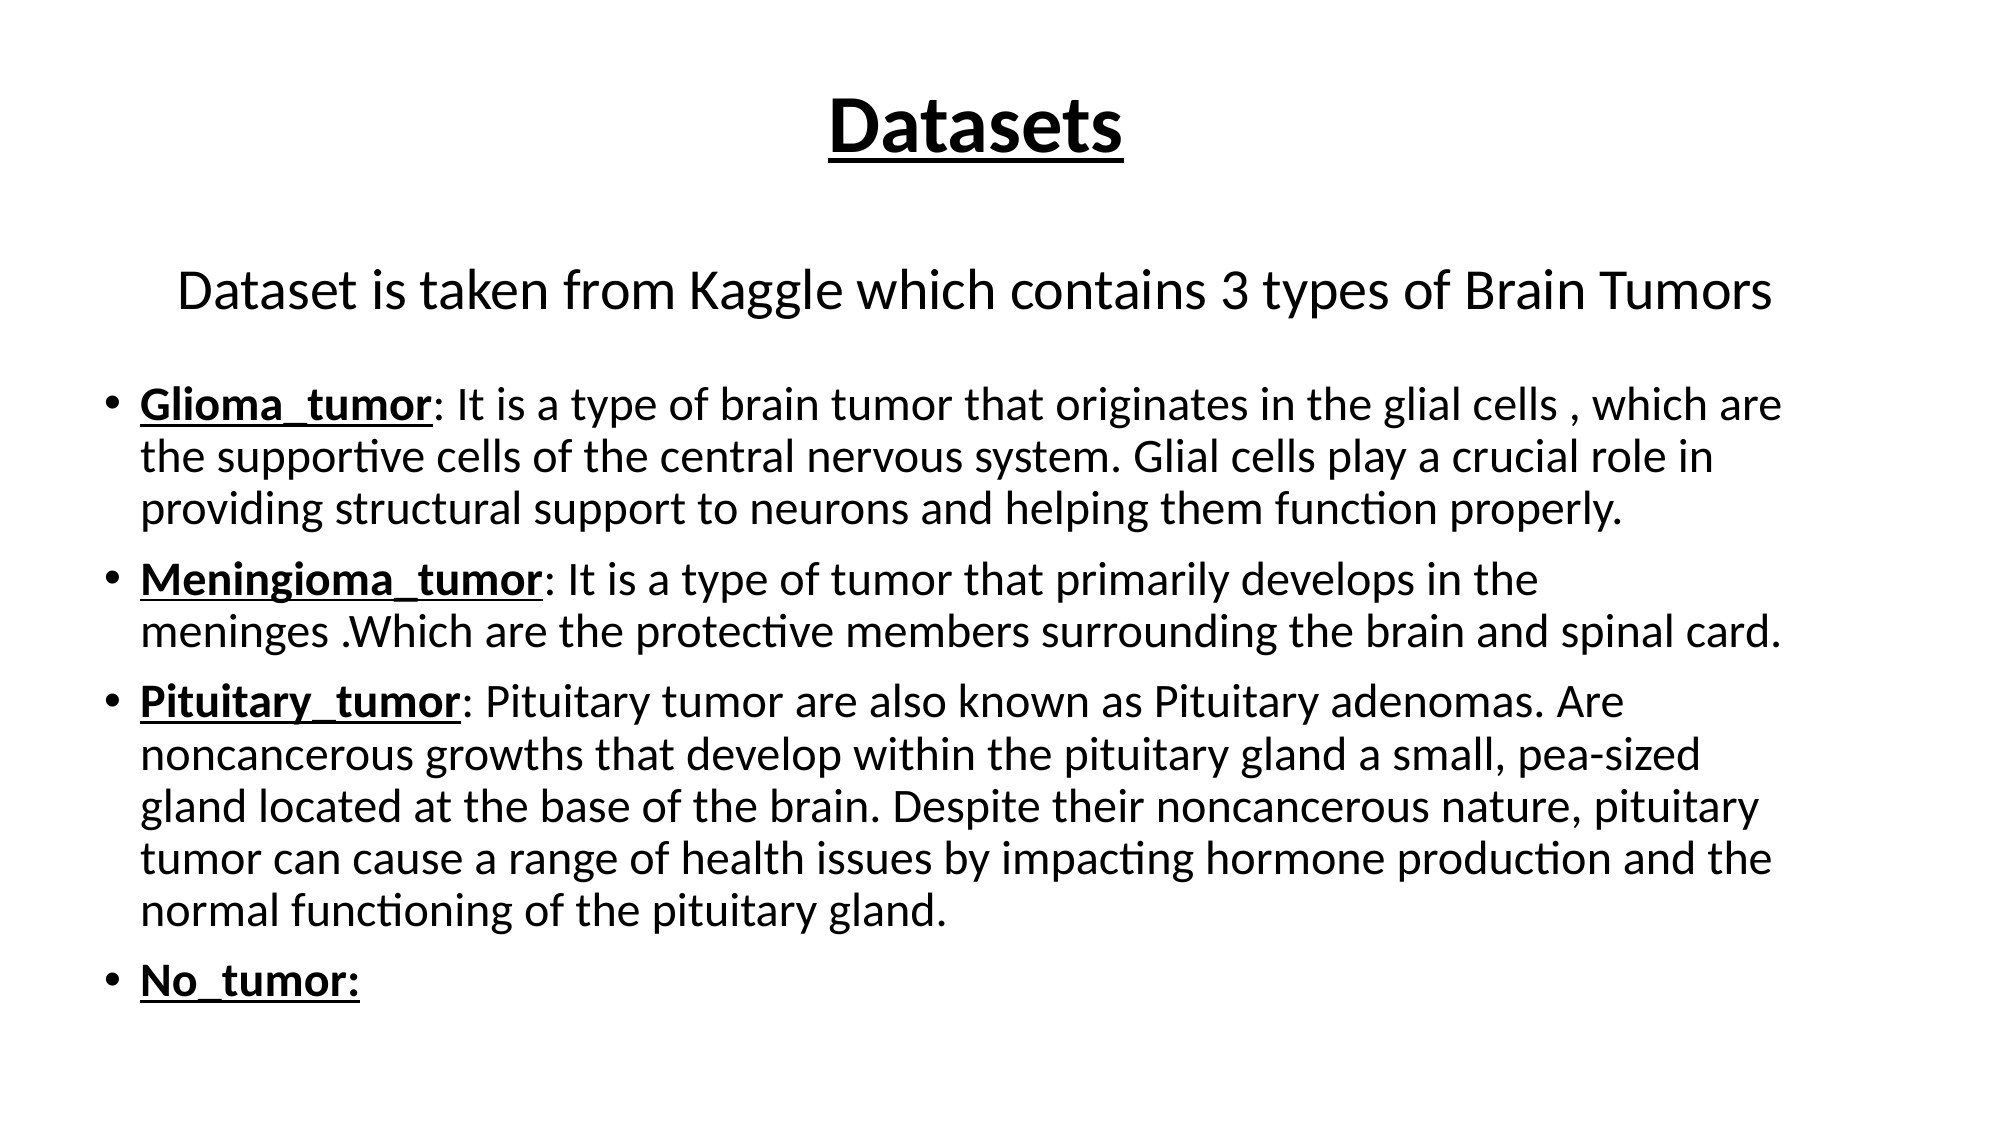

# Datasets Dataset is taken from Kaggle which contains 3 types of Brain Tumors
Glioma_tumor: It is a type of brain tumor that originates in the glial cells , which are the supportive cells of the central nervous system. Glial cells play a crucial role in providing structural support to neurons and helping them function properly.
Meningioma_tumor: It is a type of tumor that primarily develops in the meninges .Which are the protective members surrounding the brain and spinal card.
Pituitary_tumor: Pituitary tumor are also known as Pituitary adenomas. Are noncancerous growths that develop within the pituitary gland a small, pea-sized gland located at the base of the brain. Despite their noncancerous nature, pituitary tumor can cause a range of health issues by impacting hormone production and the normal functioning of the pituitary gland.
No_tumor: